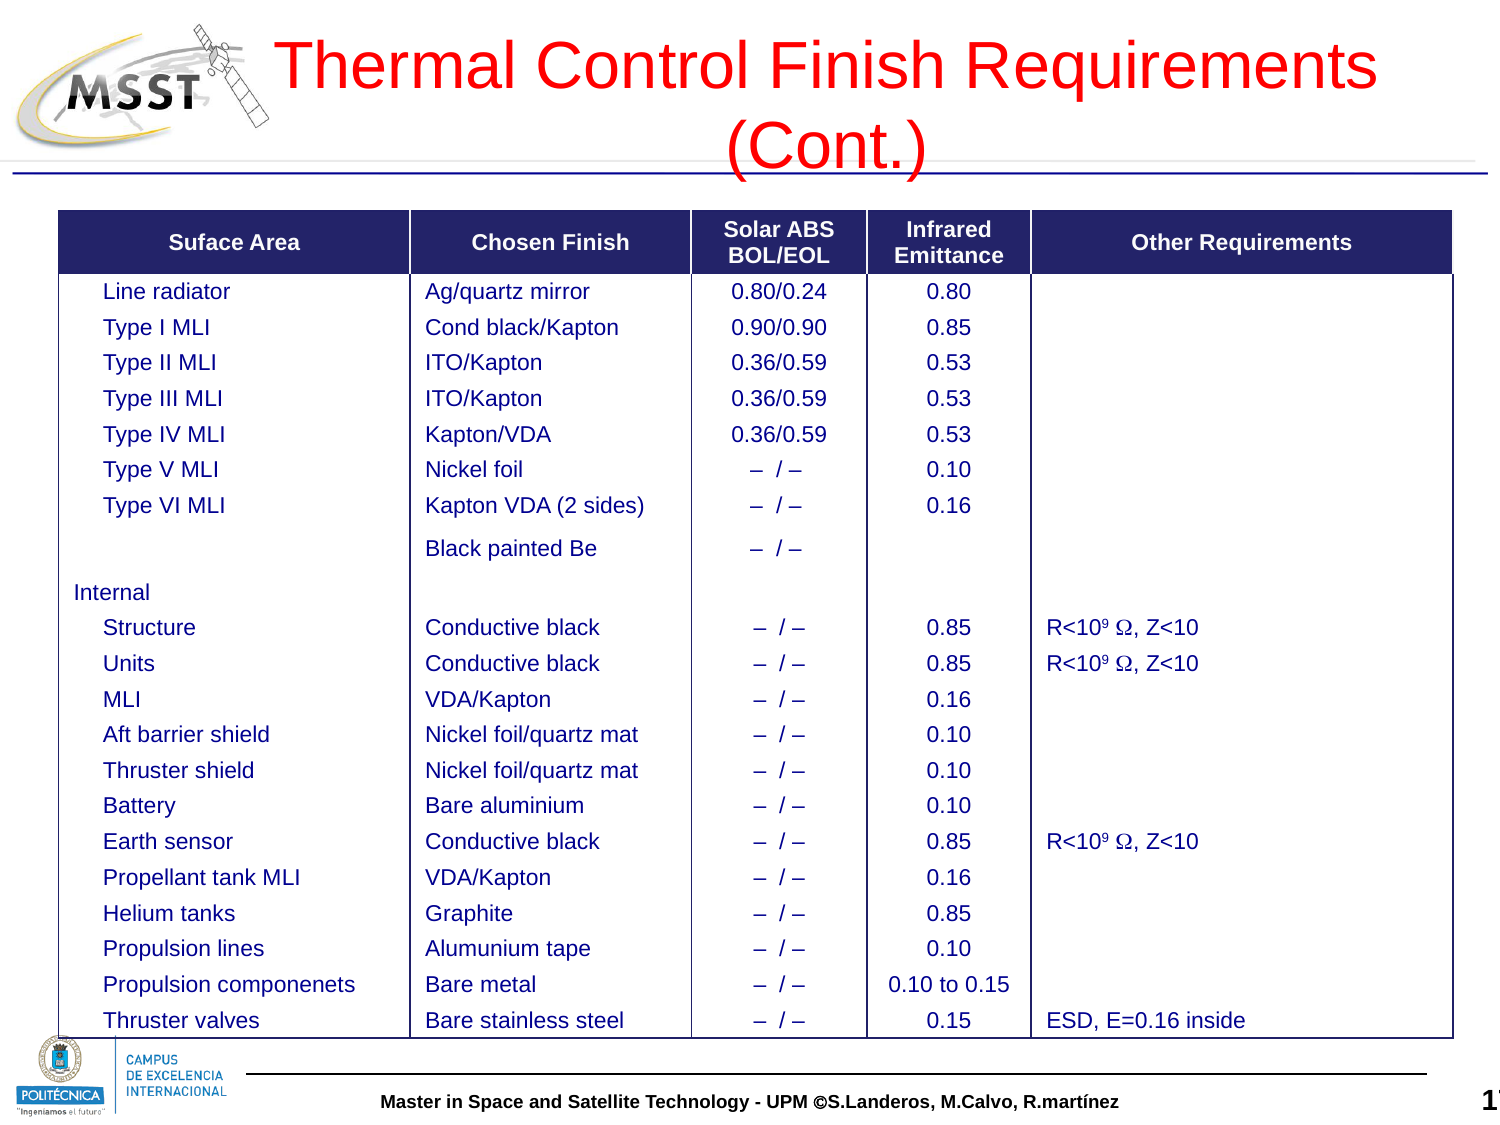

Thermal Control Finish Requirements
(Cont.)
| Suface Area | Chosen Finish | Solar ABS BOL/EOL | Infrared Emittance | Other Requirements |
| --- | --- | --- | --- | --- |
| Line radiator | Ag/quartz mirror | 0.80/0.24 | 0.80 |  |
| Type I MLI | Cond black/Kapton | 0.90/0.90 | 0.85 |  |
| Type II MLI | ITO/Kapton | 0.36/0.59 | 0.53 |  |
| Type III MLI | ITO/Kapton | 0.36/0.59 | 0.53 |  |
| Type IV MLI | Kapton/VDA | 0.36/0.59 | 0.53 |  |
| Type V MLI | Nickel foil | – / – | 0.10 |  |
| Type VI MLI | Kapton VDA (2 sides) | – / – | 0.16 |  |
|  | Black painted Be | – / – |  |  |
| Internal |  |  |  |  |
| Structure | Conductive black | – / – | 0.85 | R<109 Ω, Z<10 |
| Units | Conductive black | – / – | 0.85 | R<109 Ω, Z<10 |
| MLI | VDA/Kapton | – / – | 0.16 |  |
| Aft barrier shield | Nickel foil/quartz mat | – / – | 0.10 |  |
| Thruster shield | Nickel foil/quartz mat | – / – | 0.10 |  |
| Battery | Bare aluminium | – / – | 0.10 |  |
| Earth sensor | Conductive black | – / – | 0.85 | R<109 Ω, Z<10 |
| Propellant tank MLI | VDA/Kapton | – / – | 0.16 |  |
| Helium tanks | Graphite | – / – | 0.85 |  |
| Propulsion lines | Alumunium tape | – / – | 0.10 |  |
| Propulsion componenets | Bare metal | – / – | 0.10 to 0.15 |  |
| Thruster valves | Bare stainless steel | – / – | 0.15 | ESD, E=0.16 inside |